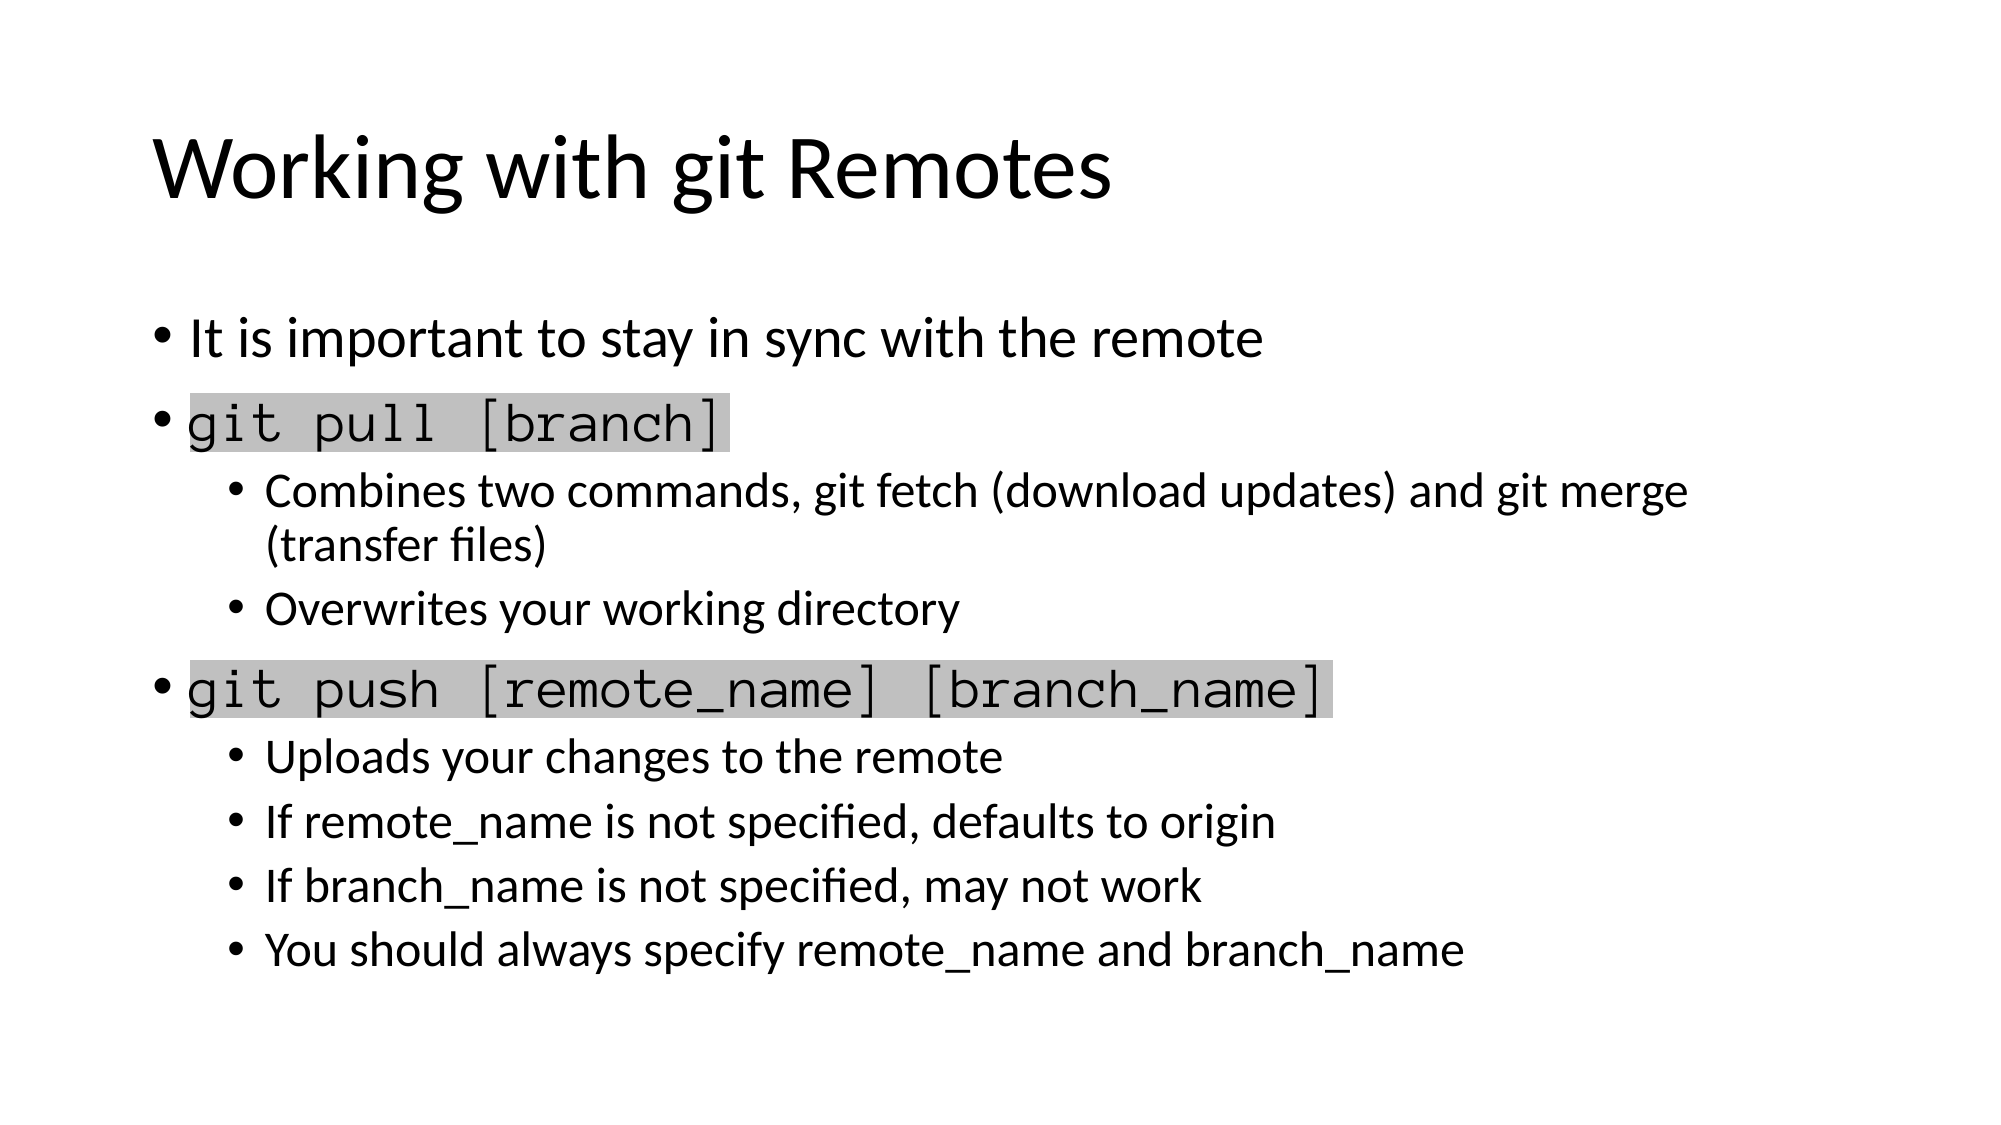

# Working with git Remotes
It is important to stay in sync with the remote
git pull [branch]
Combines two commands, git fetch (download updates) and git merge (transfer files)
Overwrites your working directory
git push [remote_name] [branch_name]
Uploads your changes to the remote
If remote_name is not specified, defaults to origin
If branch_name is not specified, may not work
You should always specify remote_name and branch_name